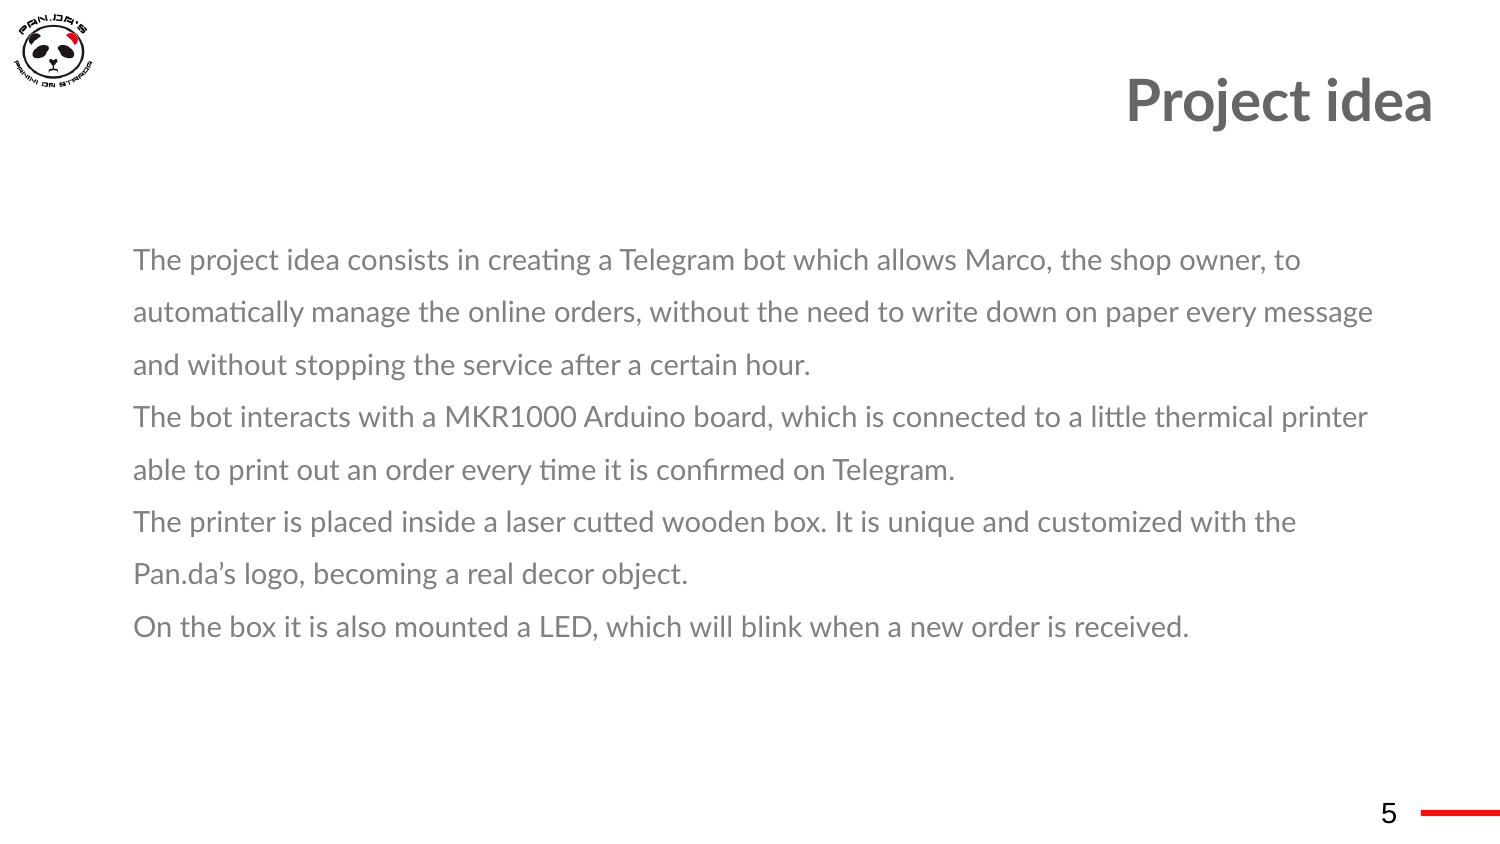

Project idea
The project idea consists in creating a Telegram bot which allows Marco, the shop owner, to automatically manage the online orders, without the need to write down on paper every message and without stopping the service after a certain hour.
The bot interacts with a MKR1000 Arduino board, which is connected to a little thermical printer able to print out an order every time it is confirmed on Telegram.
The printer is placed inside a laser cutted wooden box. It is unique and customized with the Pan.da’s logo, becoming a real decor object.
On the box it is also mounted a LED, which will blink when a new order is received.

5